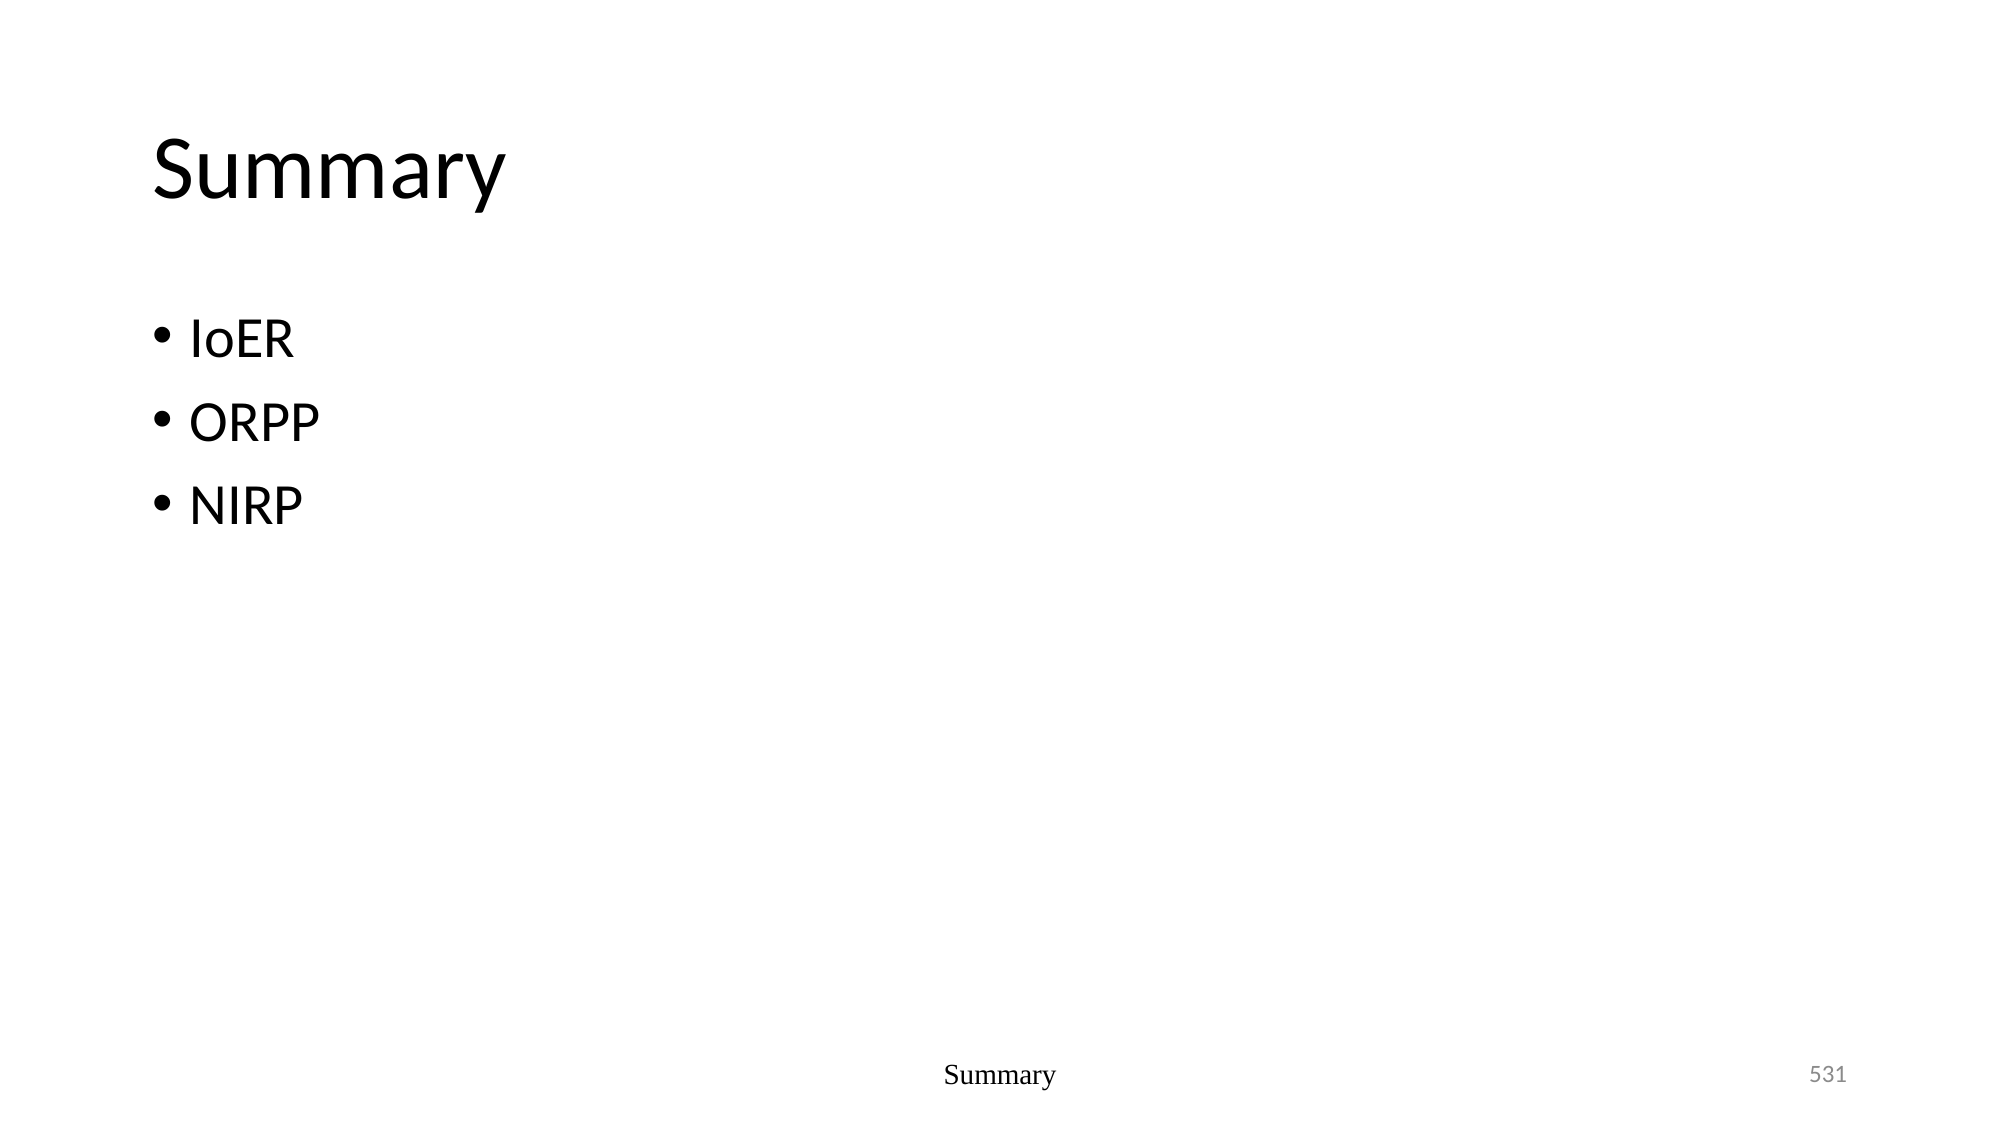

# Summary
IoER
ORPP
NIRP
531
Summary